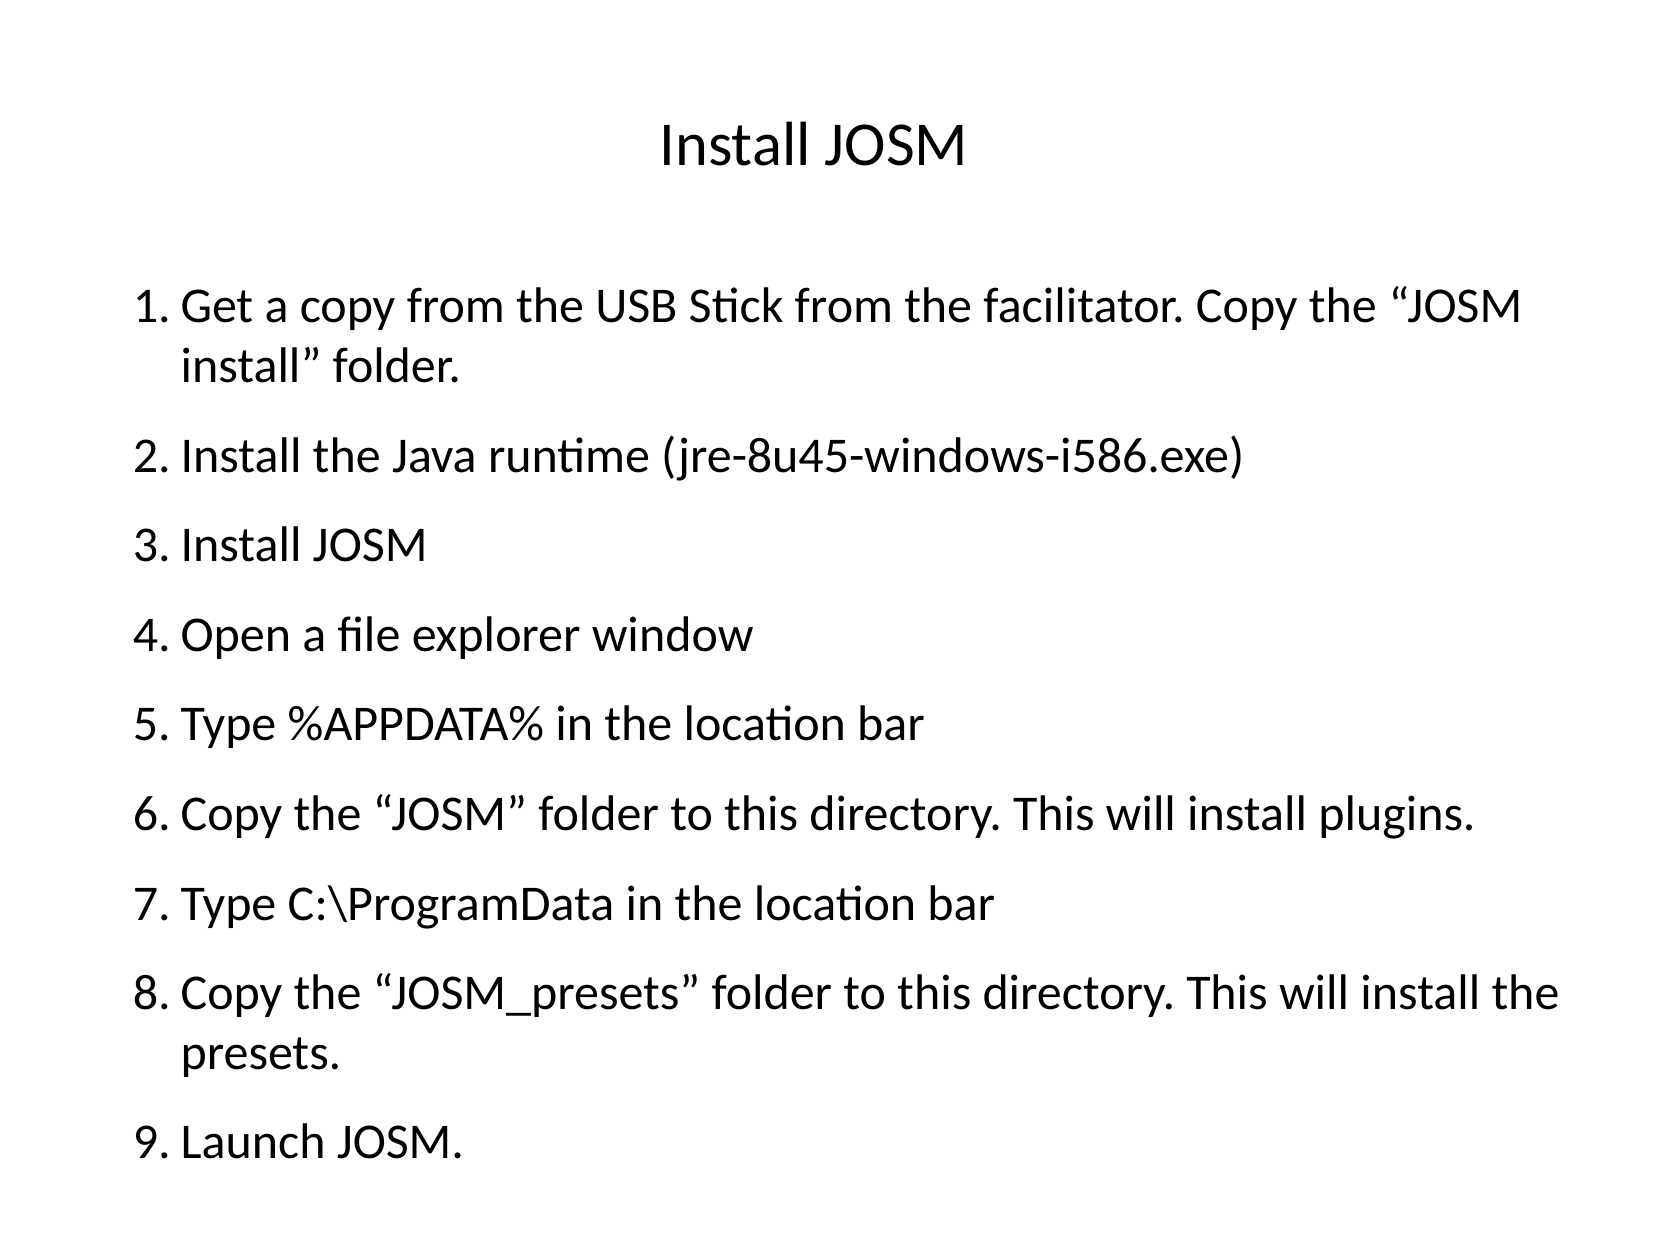

Install JOSM
Get a copy from the USB Stick from the facilitator. Copy the “JOSM install” folder.
Install the Java runtime (jre-8u45-windows-i586.exe)
Install JOSM
Open a file explorer window
Type %APPDATA% in the location bar
Copy the “JOSM” folder to this directory. This will install plugins.
Type C:\ProgramData in the location bar
Copy the “JOSM_presets” folder to this directory. This will install the presets.
Launch JOSM.